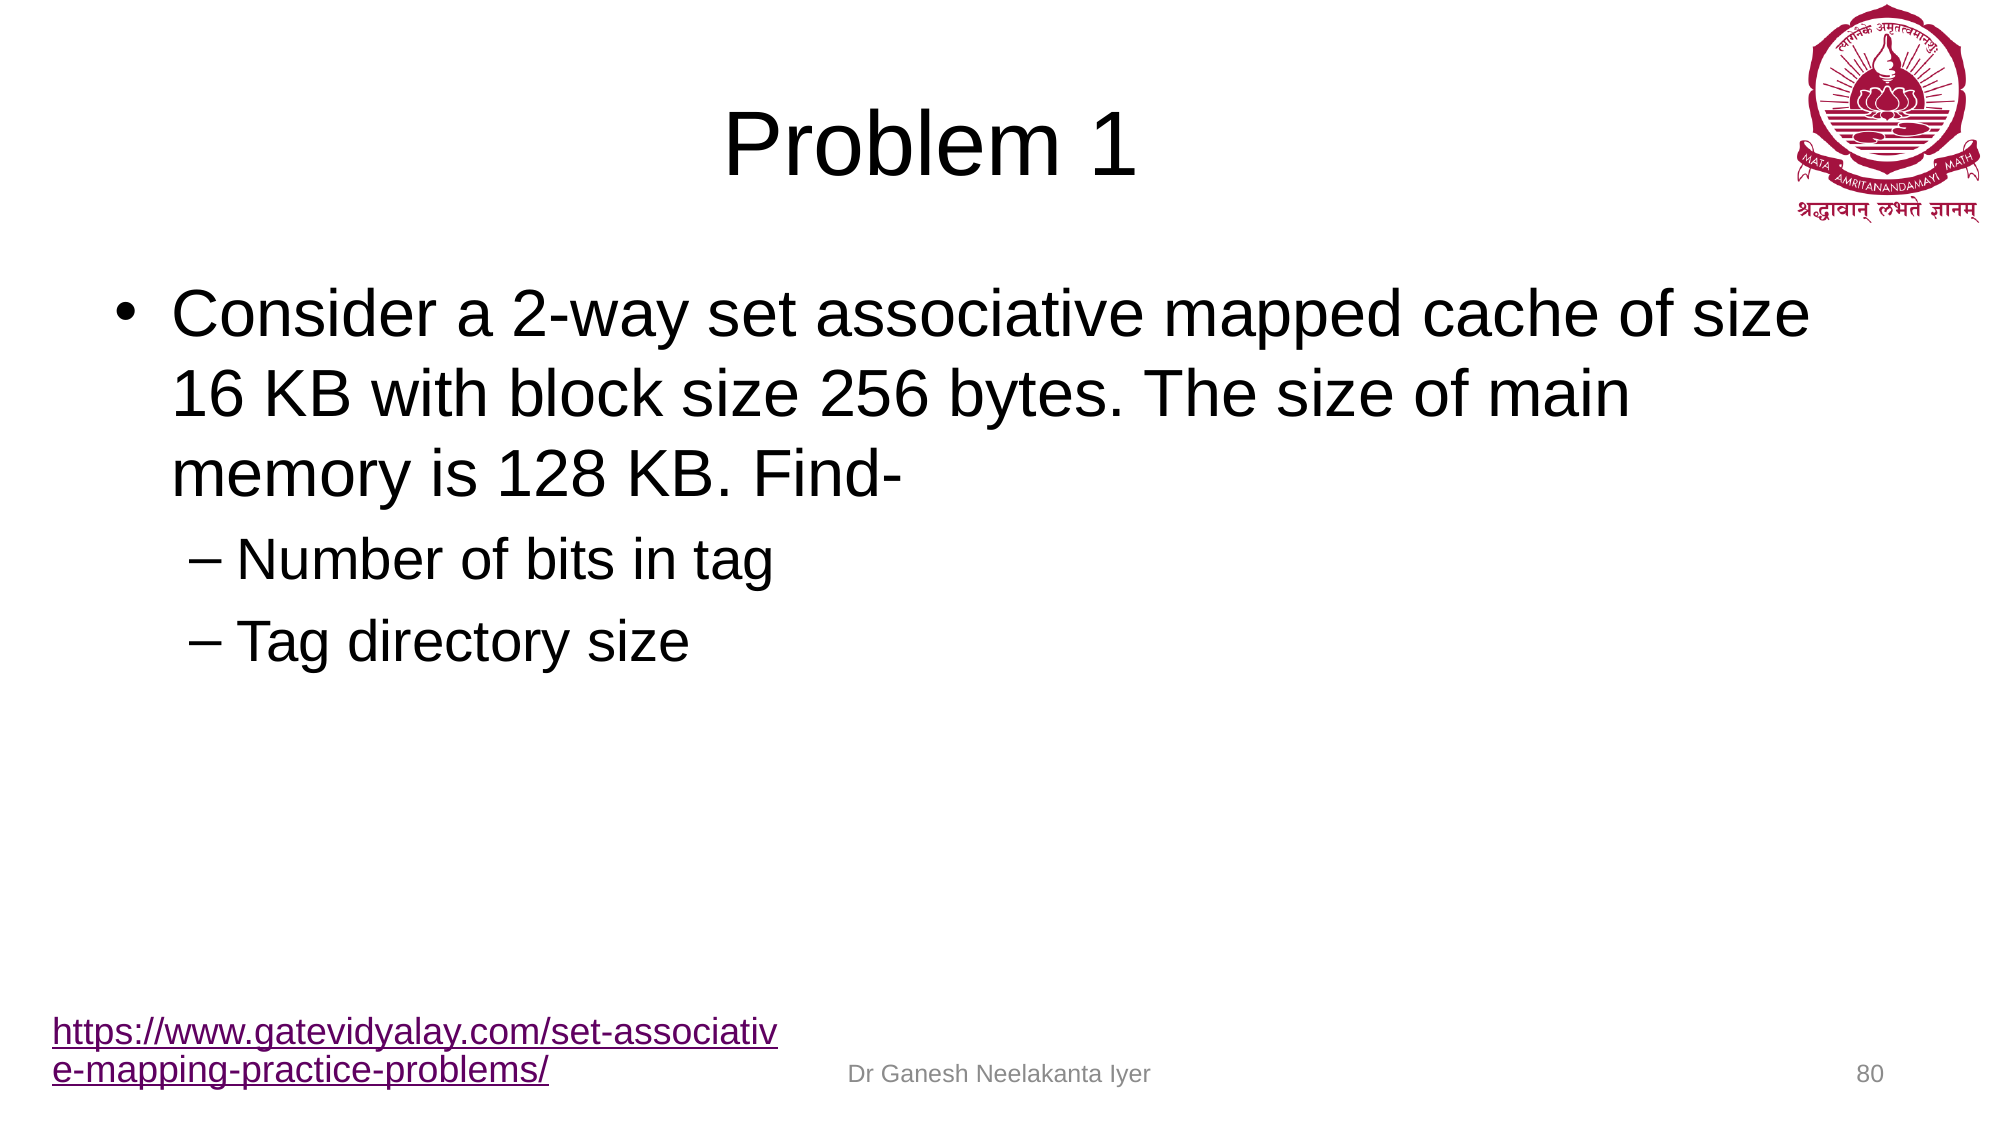

# Problem 1
Consider a 2-way set associative mapped cache of size 16 KB with block size 256 bytes. The size of main memory is 128 KB. Find-
Number of bits in tag
Tag directory size

https://www.gatevidyalay.com/set-associative-mapping-practice-problems/
Dr Ganesh Neelakanta Iyer
80